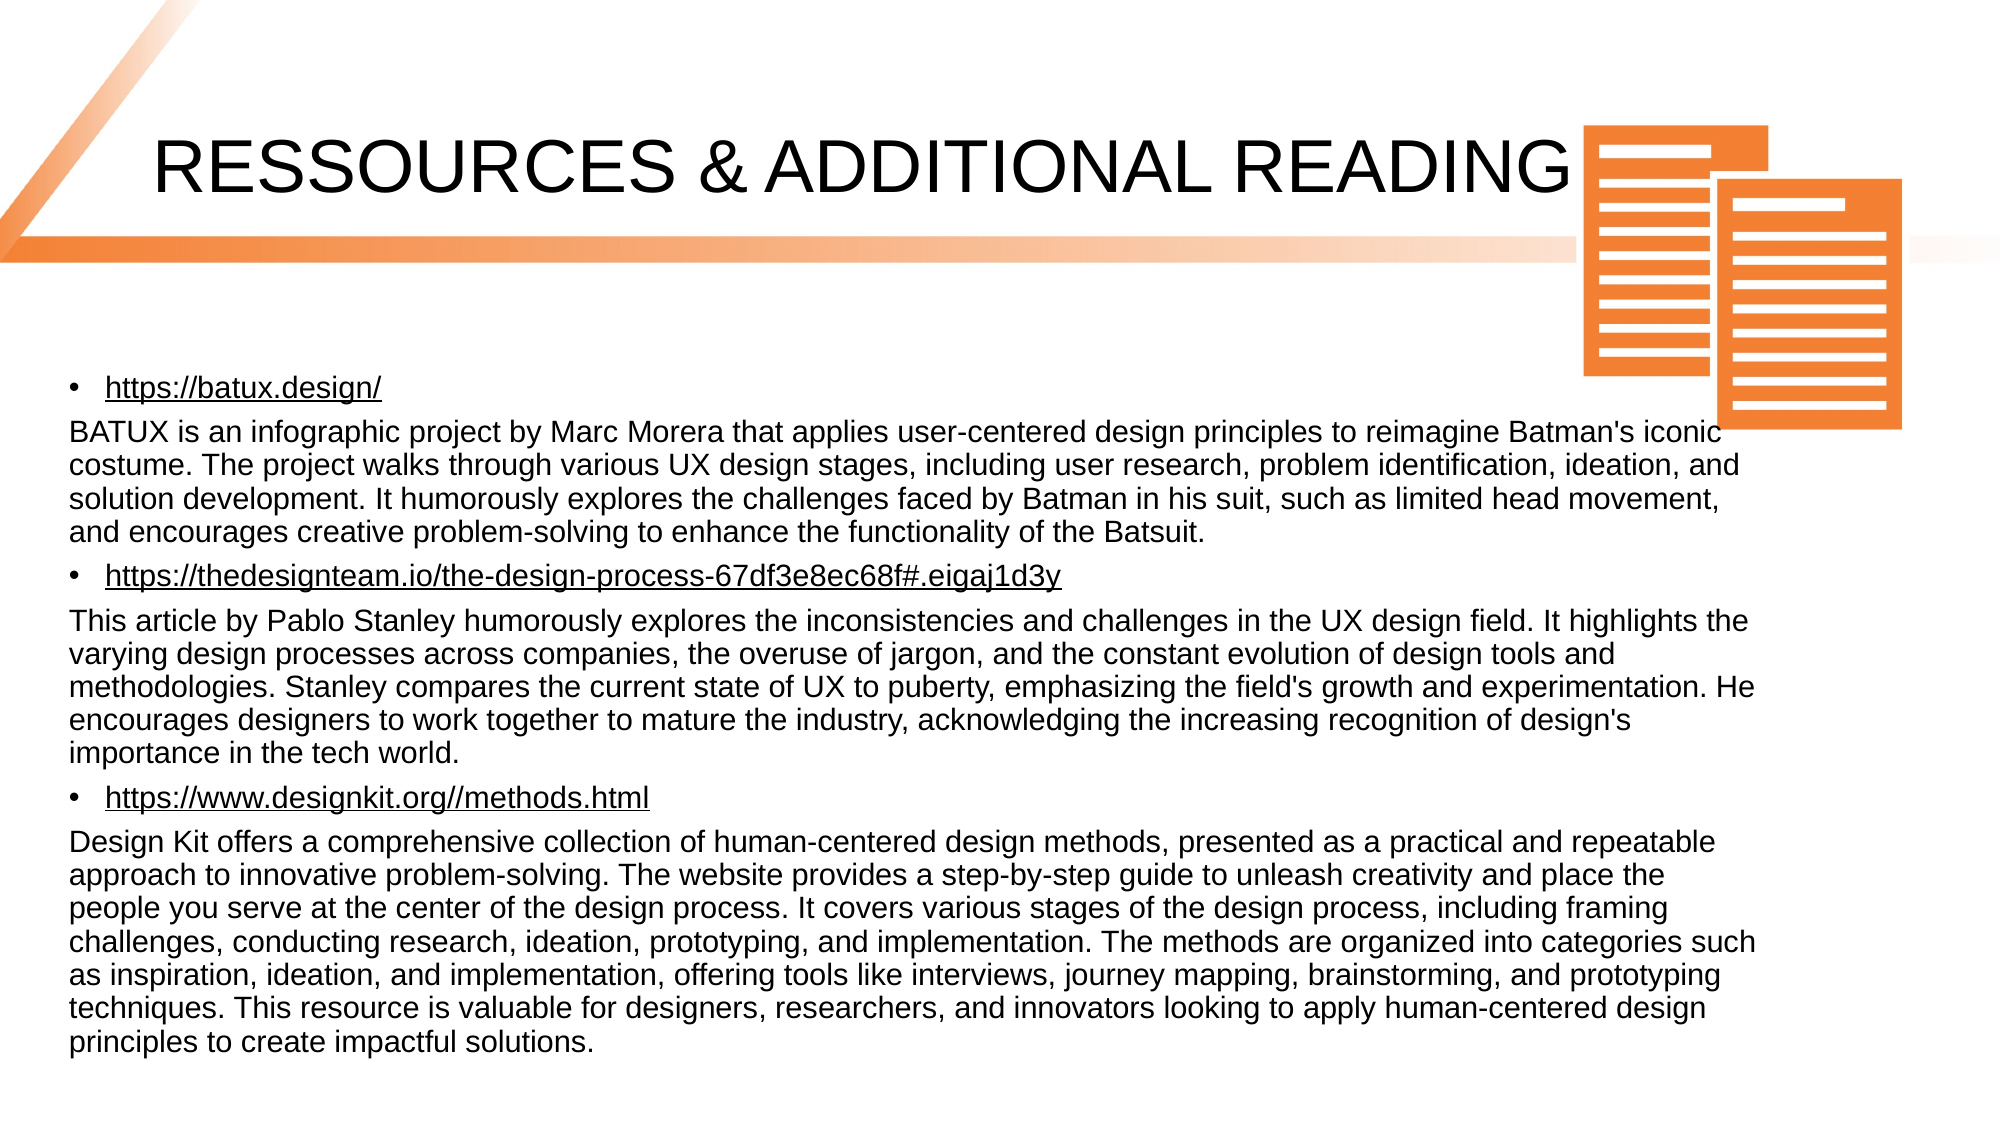

# RESSOURCES & ADDITIONAL READING
https://batux.design/
BATUX is an infographic project by Marc Morera that applies user-centered design principles to reimagine Batman's iconic costume. The project walks through various UX design stages, including user research, problem identification, ideation, and solution development. It humorously explores the challenges faced by Batman in his suit, such as limited head movement, and encourages creative problem-solving to enhance the functionality of the Batsuit.
https://thedesignteam.io/the-design-process-67df3e8ec68f#.eigaj1d3y
This article by Pablo Stanley humorously explores the inconsistencies and challenges in the UX design field. It highlights the varying design processes across companies, the overuse of jargon, and the constant evolution of design tools and methodologies. Stanley compares the current state of UX to puberty, emphasizing the field's growth and experimentation. He encourages designers to work together to mature the industry, acknowledging the increasing recognition of design's importance in the tech world.
https://www.designkit.org//methods.html
Design Kit offers a comprehensive collection of human-centered design methods, presented as a practical and repeatable approach to innovative problem-solving. The website provides a step-by-step guide to unleash creativity and place the people you serve at the center of the design process. It covers various stages of the design process, including framing challenges, conducting research, ideation, prototyping, and implementation. The methods are organized into categories such as inspiration, ideation, and implementation, offering tools like interviews, journey mapping, brainstorming, and prototyping techniques. This resource is valuable for designers, researchers, and innovators looking to apply human-centered design principles to create impactful solutions.